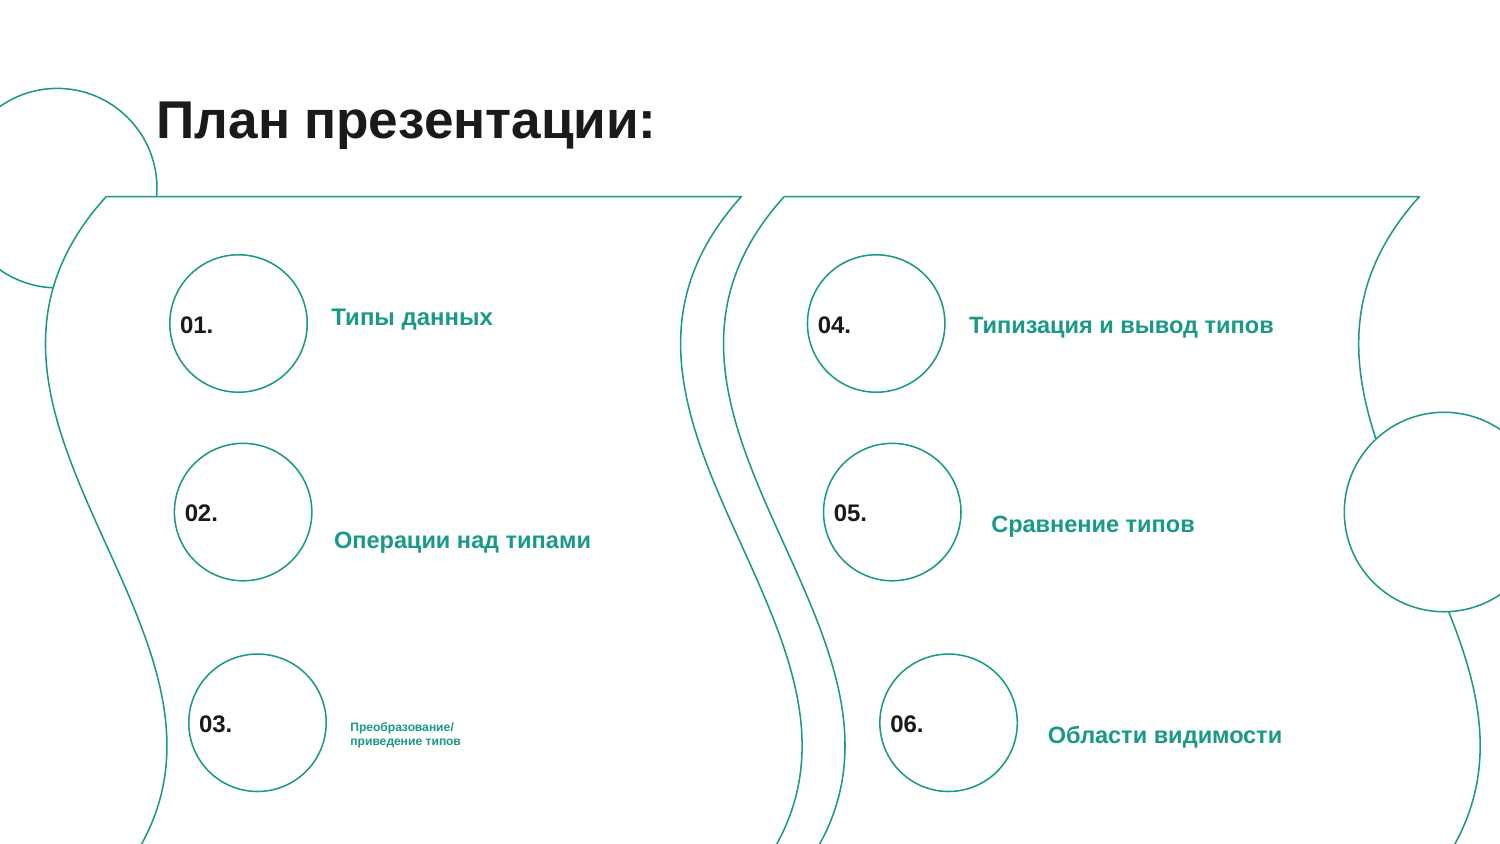

План презентации:

Типы данных
01.
04.
Типизация и вывод типов

02.
05.
Сравнение типов
Операции над типами

03.
06.
Преобразование/
приведение типов
Области видимости